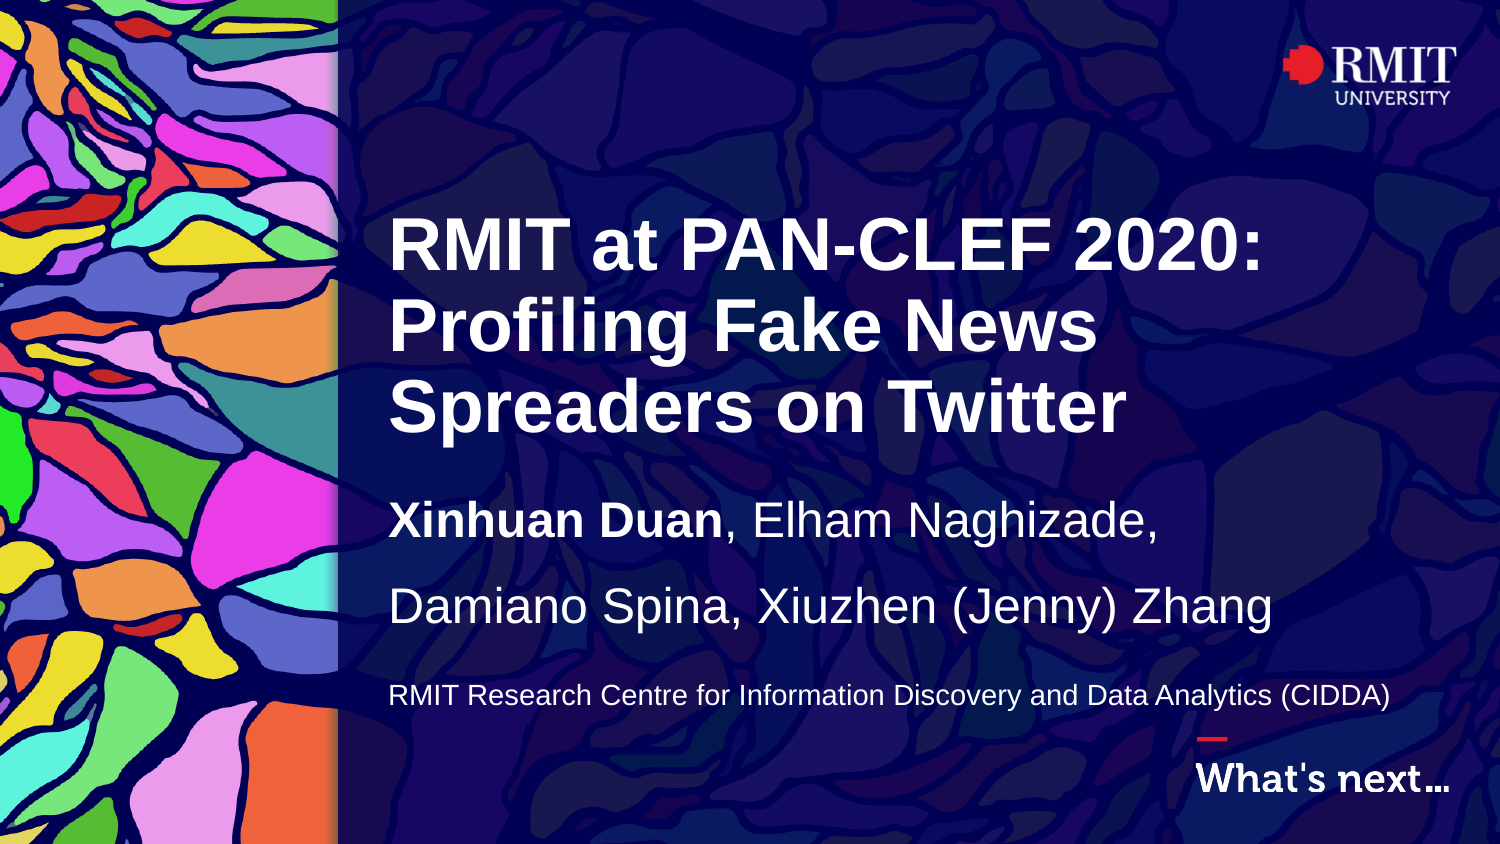

# RMIT at PAN-CLEF 2020: Profiling Fake News Spreaders on Twitter
Xinhuan Duan, Elham Naghizade,
Damiano Spina, Xiuzhen (Jenny) Zhang
RMIT Research Centre for Information Discovery and Data Analytics (CIDDA)